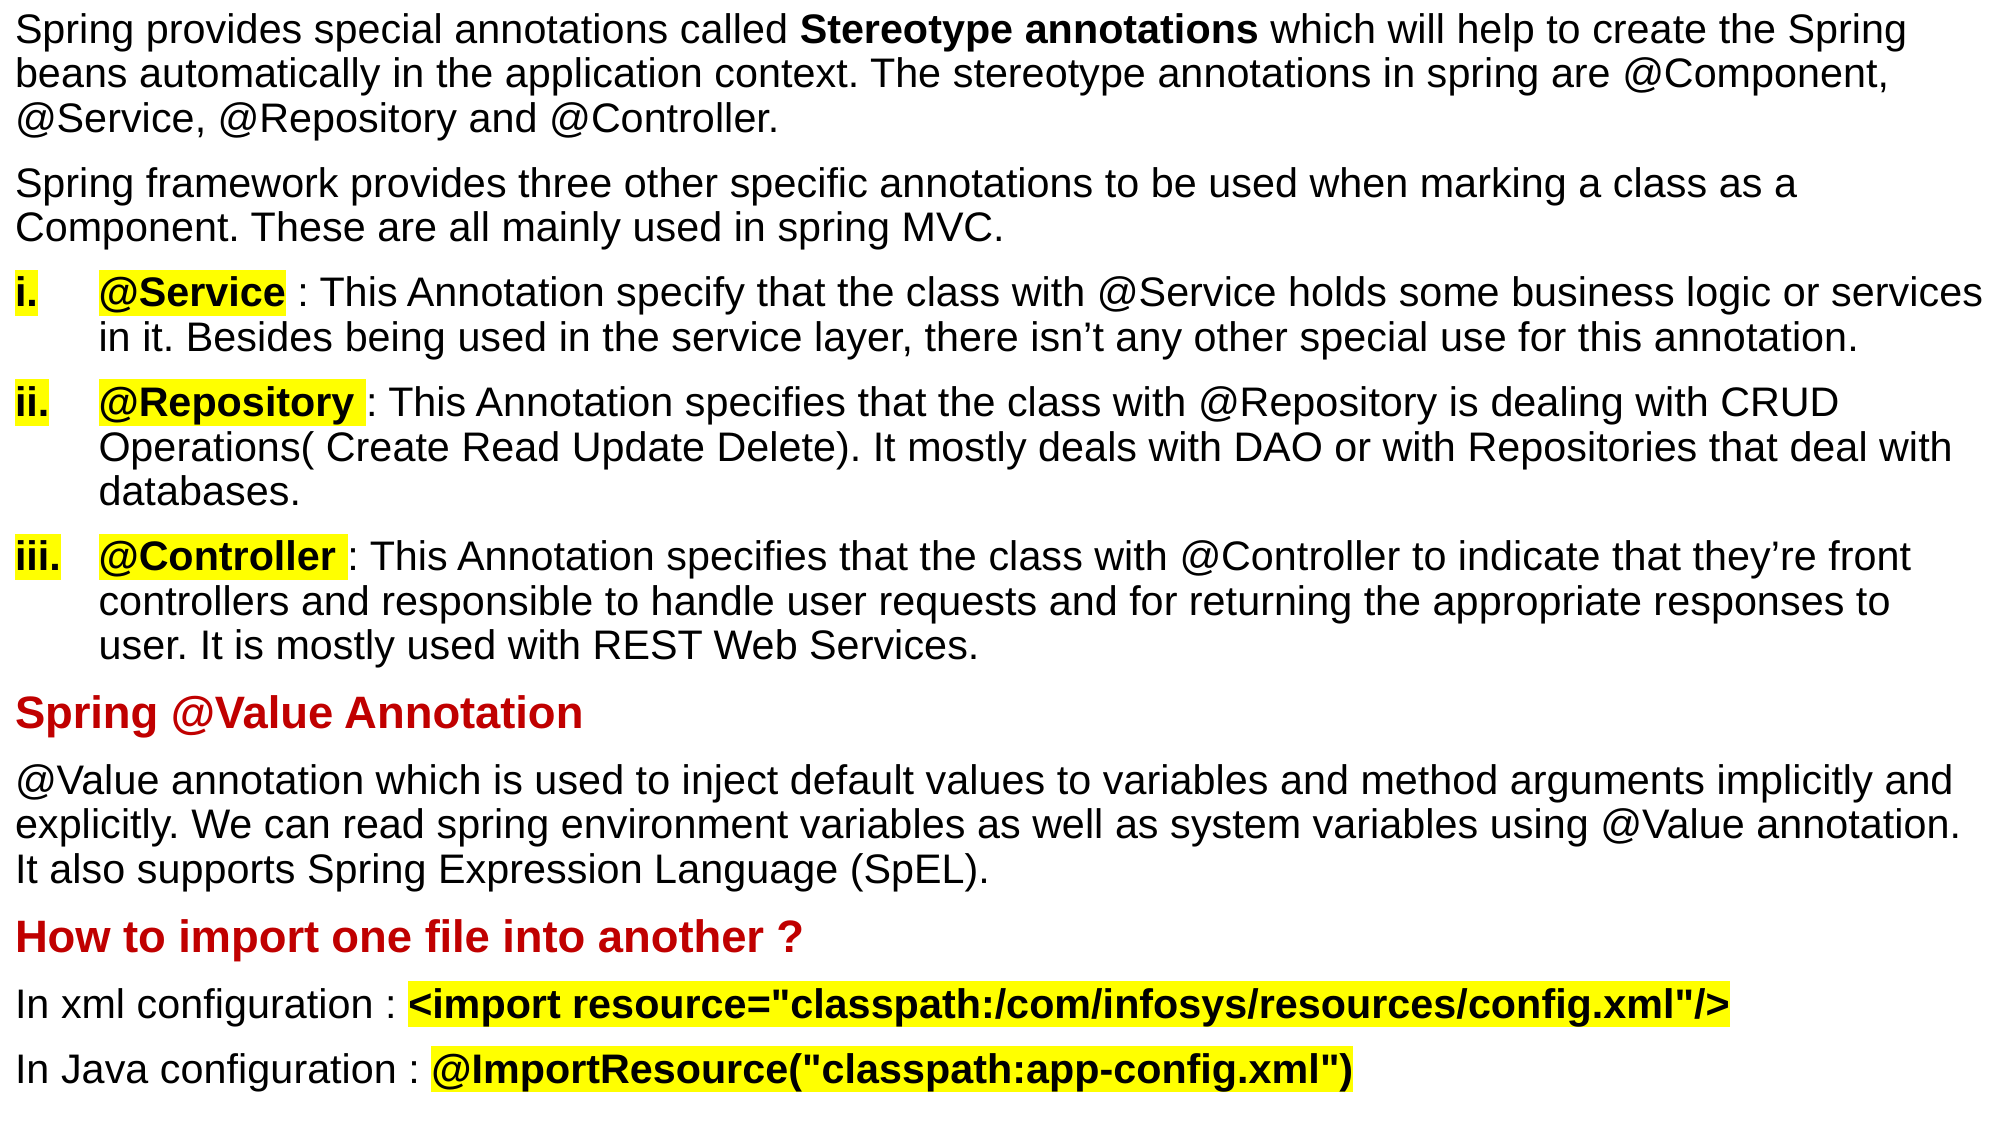

Spring provides special annotations called Stereotype annotations which will help to create the Spring beans automatically in the application context. The stereotype annotations in spring are @Component, @Service, @Repository and @Controller.
Spring framework provides three other specific annotations to be used when marking a class as a Component. These are all mainly used in spring MVC.
@Service : This Annotation specify that the class with @Service holds some business logic or services in it. Besides being used in the service layer, there isn’t any other special use for this annotation.
@Repository : This Annotation specifies that the class with @Repository is dealing with CRUD Operations( Create Read Update Delete). It mostly deals with DAO or with Repositories that deal with databases.
@Controller : This Annotation specifies that the class with @Controller to indicate that they’re front controllers and responsible to handle user requests and for returning the appropriate responses to user. It is mostly used with REST Web Services.
Spring @Value Annotation
@Value annotation which is used to inject default values to variables and method arguments implicitly and explicitly. We can read spring environment variables as well as system variables using @Value annotation. It also supports Spring Expression Language (SpEL).
How to import one file into another ?
In xml configuration : <import resource="classpath:/com/infosys/resources/config.xml"/>
In Java configuration : @ImportResource("classpath:app-config.xml")